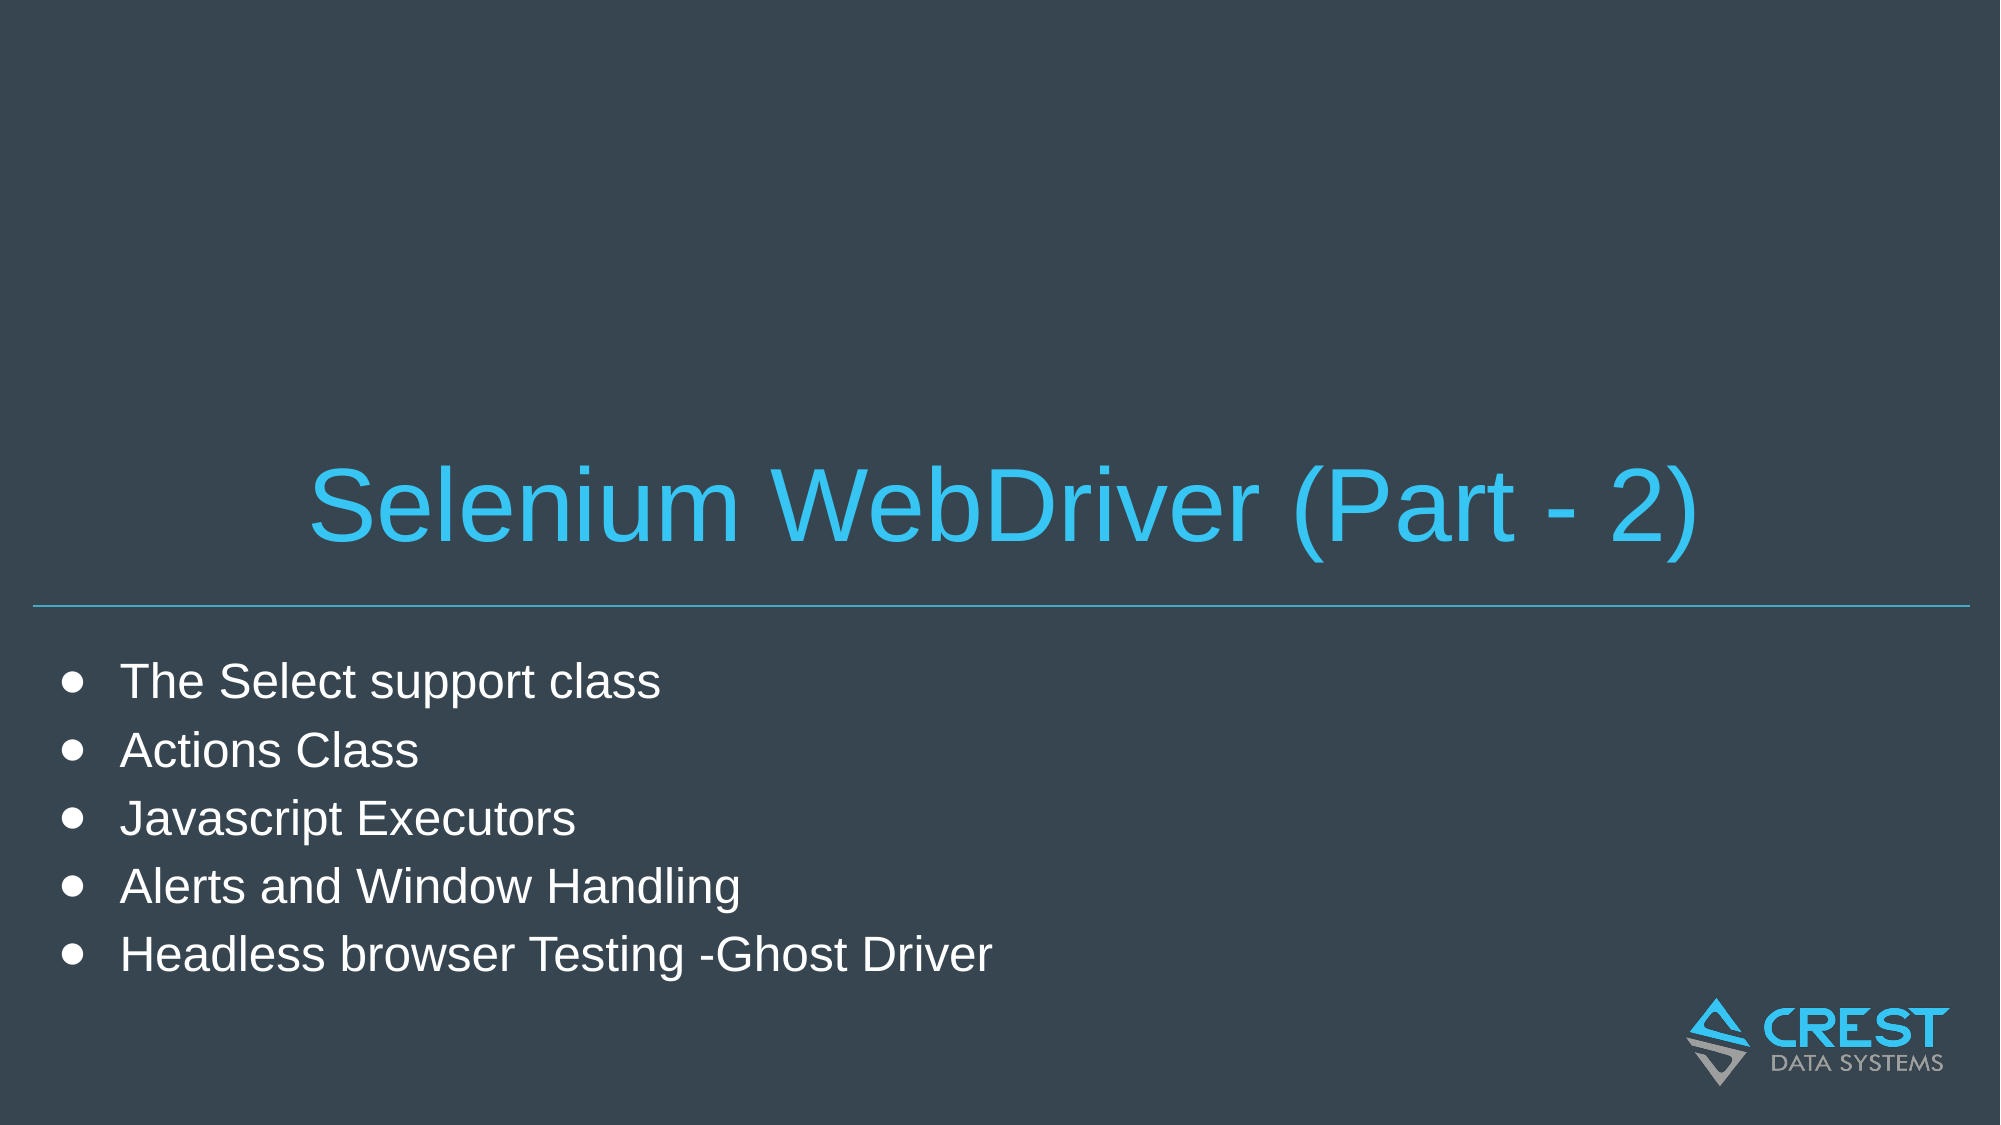

# Selenium WebDriver (Part - 2)
The Select support class
Actions Class
Javascript Executors
Alerts and Window Handling
Headless browser Testing -Ghost Driver